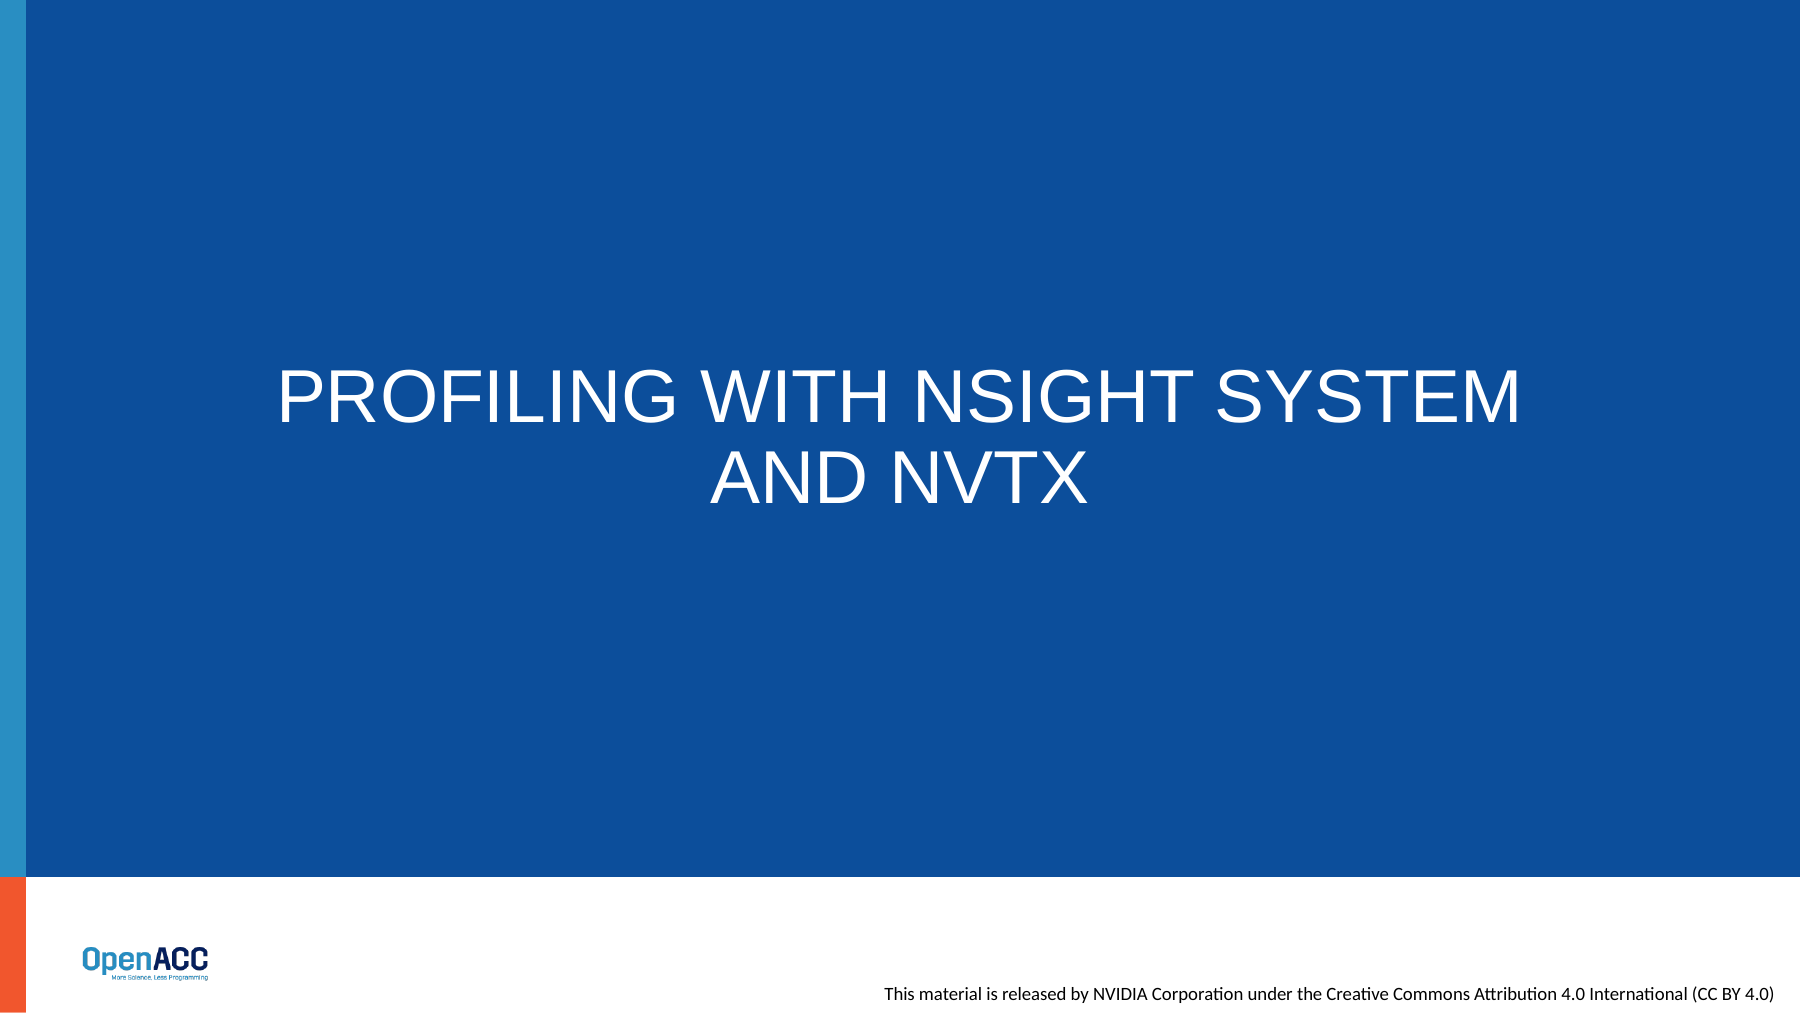

# Profiling with NSIGHT SYSTEM and NVTX